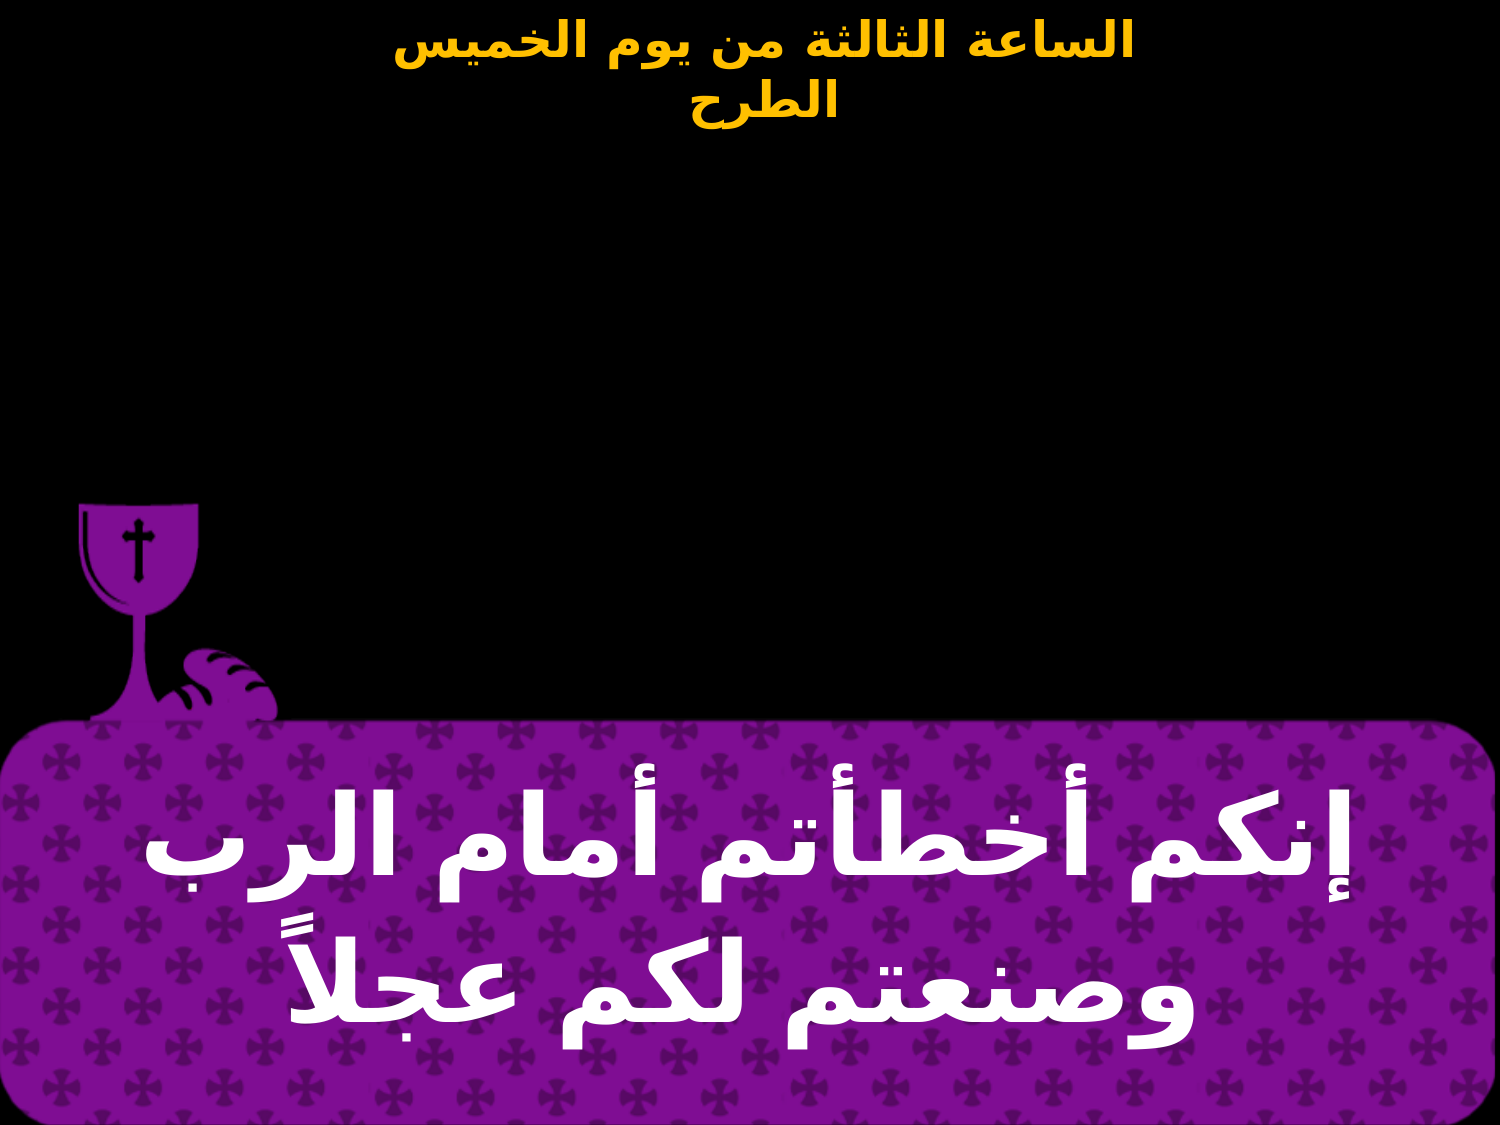

| إنكم أخطأتم أمام الرب وصنعتم لكم عجلاً |
| --- |